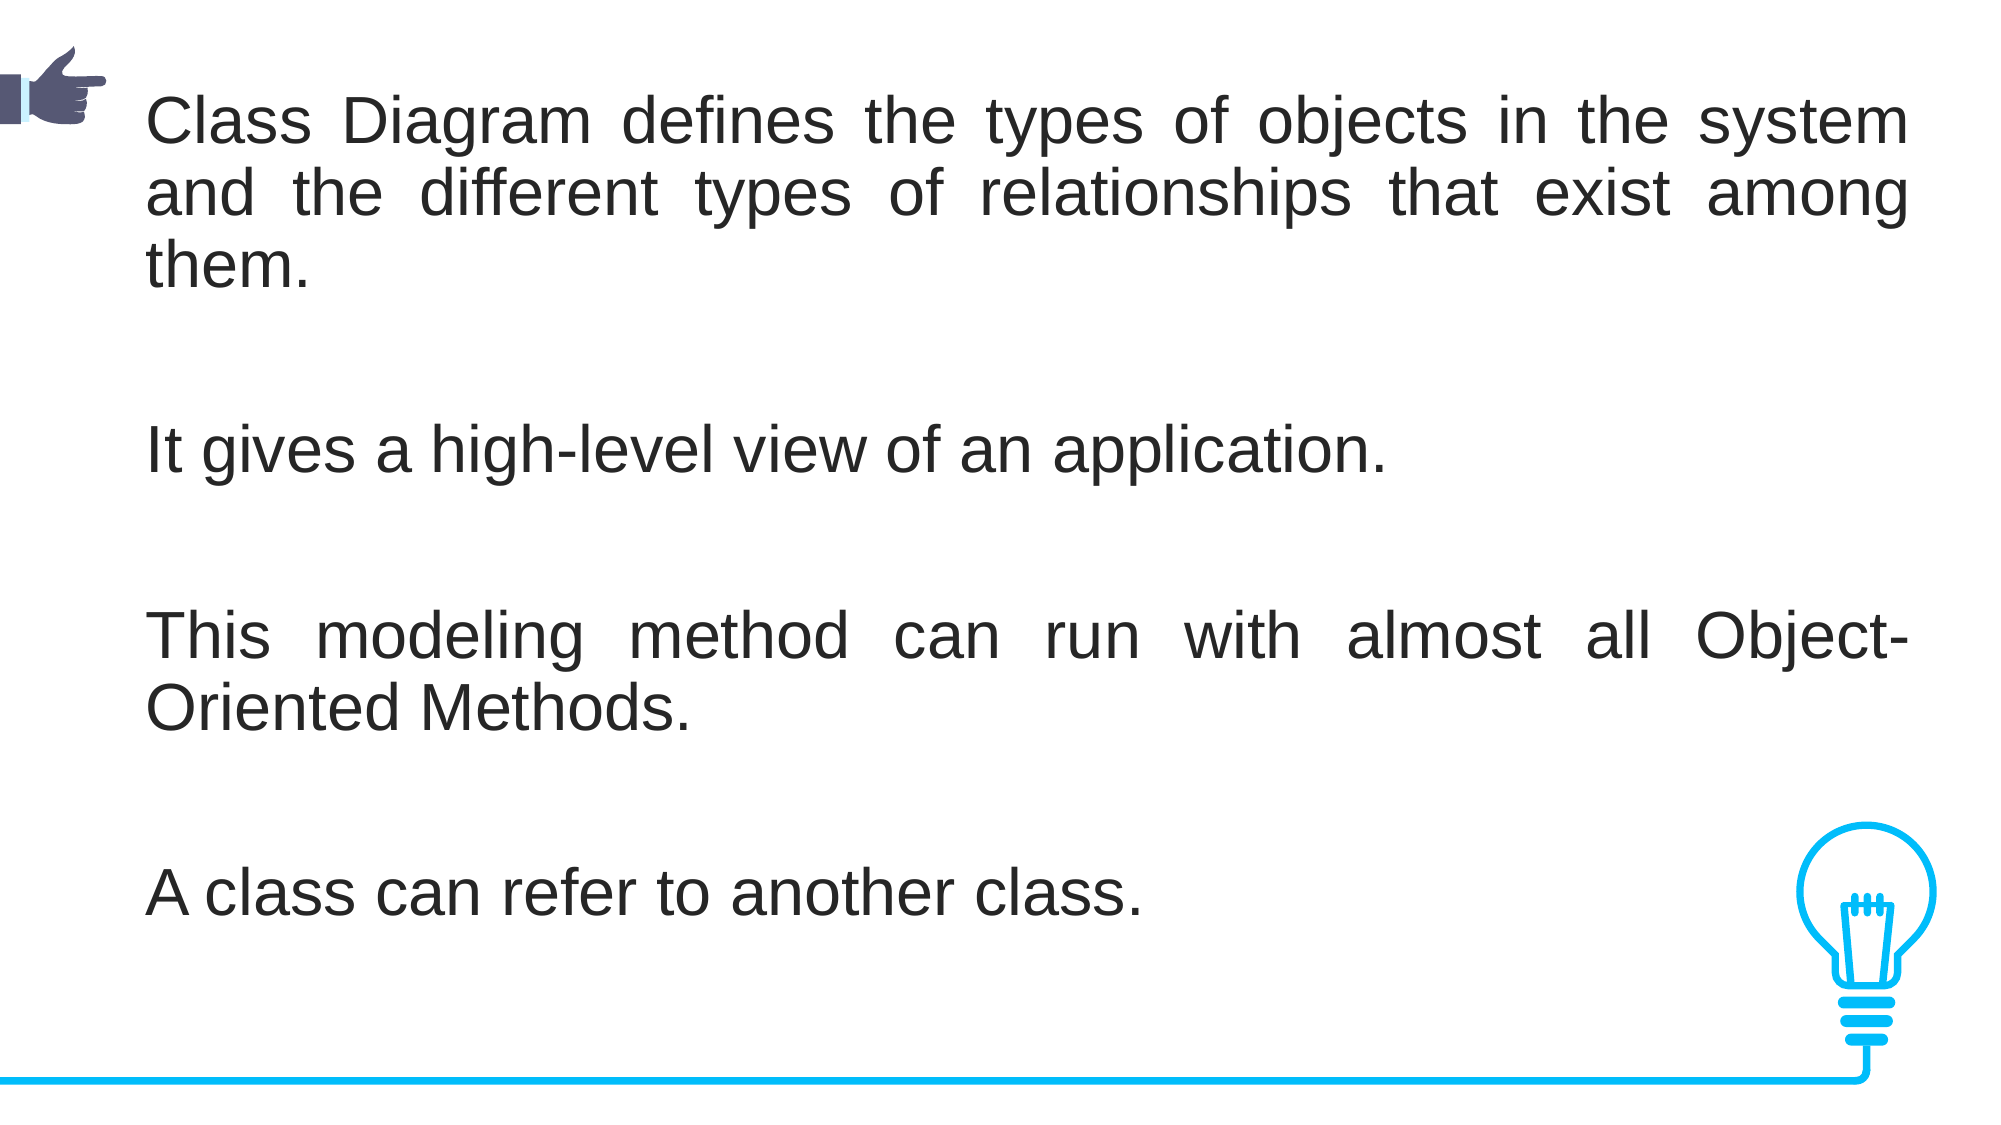

Class Diagram defines the types of objects in the system and the different types of relationships that exist among them.

It gives a high-level view of an application.

This modeling method can run with almost all Object-Oriented Methods.

A class can refer to another class.